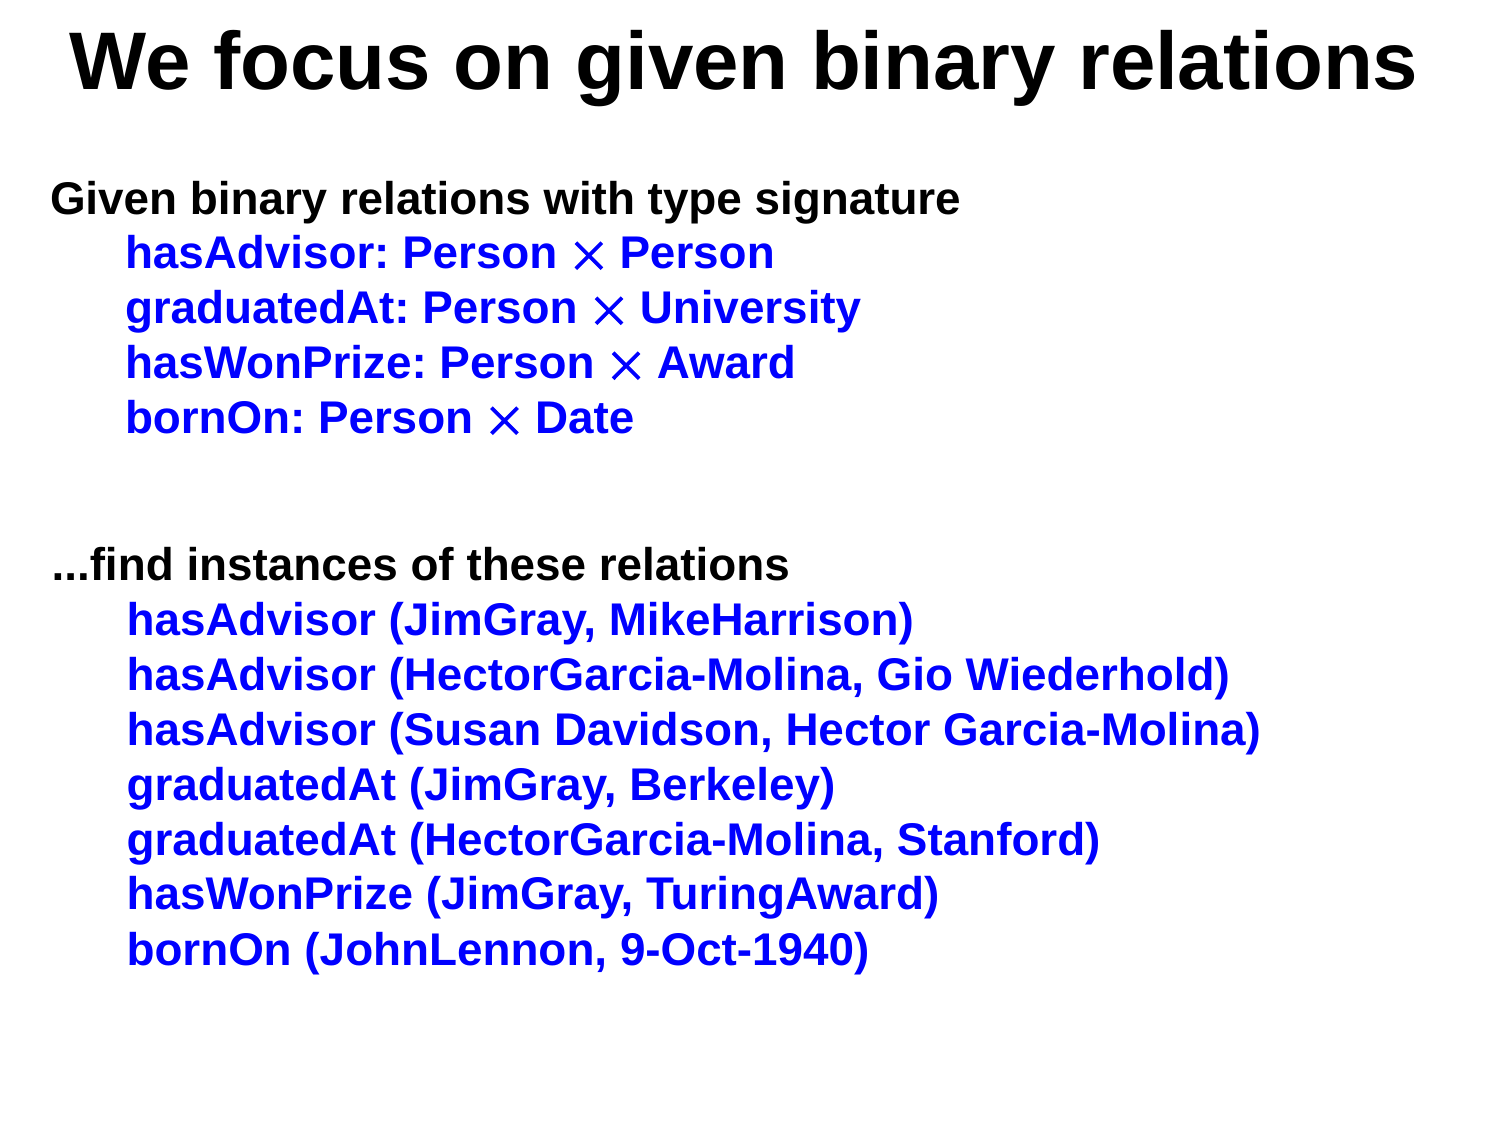

# We focus on given binary relations
Given binary relations with type signature
hasAdvisor: Person × Person
graduatedAt: Person × University
hasWonPrize: Person × Award
bornOn: Person × Date
...find instances of these relations
hasAdvisor (JimGray, MikeHarrison)
hasAdvisor (HectorGarcia-Molina, Gio Wiederhold)
hasAdvisor (Susan Davidson, Hector Garcia-Molina)
graduatedAt (JimGray, Berkeley)
graduatedAt (HectorGarcia-Molina, Stanford)
hasWonPrize (JimGray, TuringAward)
bornOn (JohnLennon, 9-Oct-1940)